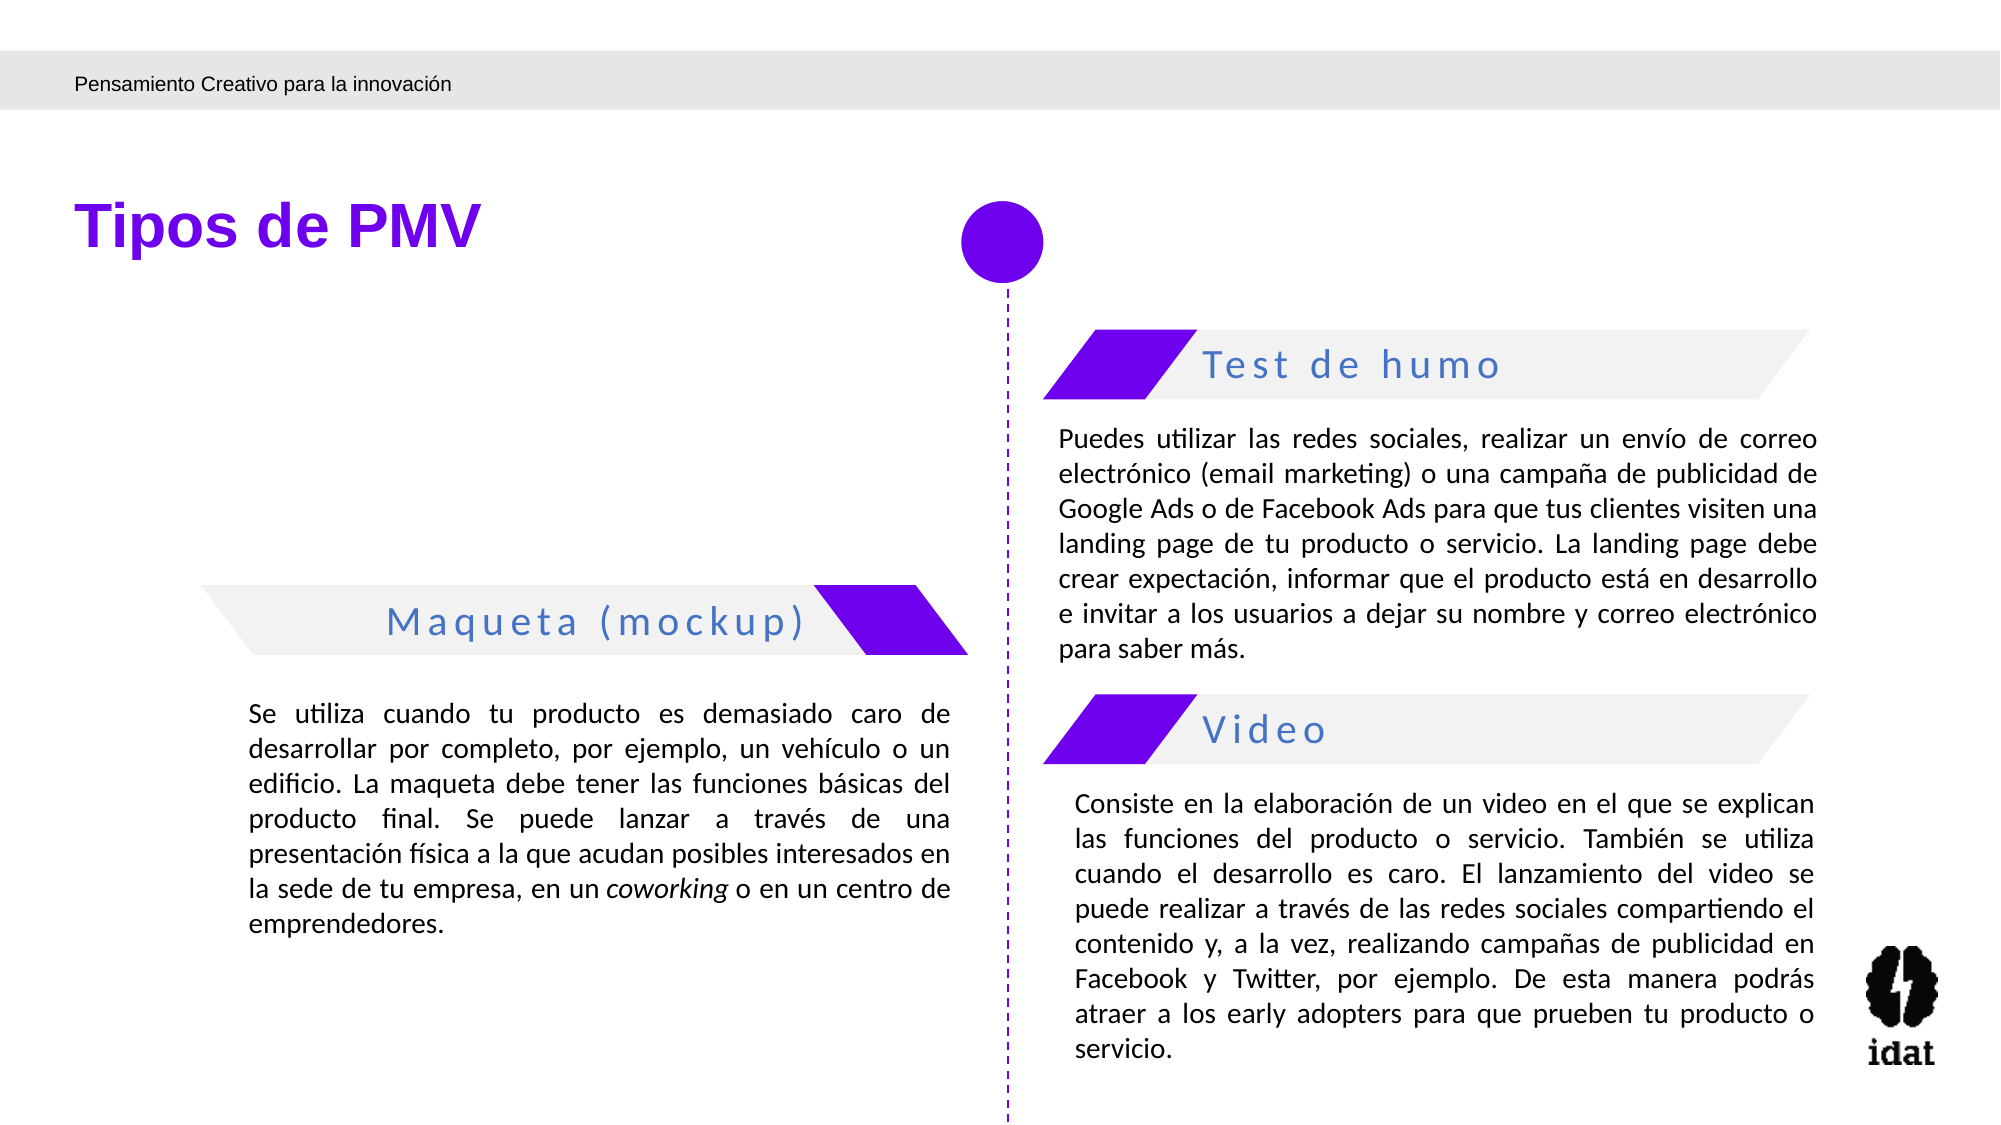

Pensamiento Creativo para la innovación
Tipos de PMV

Test de humo

Puedes utilizar las redes sociales, realizar un envío de correo electrónico (email marketing) o una campaña de publicidad de Google Ads o de Facebook Ads para que tus clientes visiten una landing page de tu producto o servicio. La landing page debe crear expectación, informar que el producto está en desarrollo e invitar a los usuarios a dejar su nombre y correo electrónico para saber más.

Maqueta (mockup)

Video
Se utiliza cuando tu producto es demasiado caro de desarrollar por completo, por ejemplo, un vehículo o un edificio. La maqueta debe tener las funciones básicas del producto final. Se puede lanzar a través de una presentación física a la que acudan posibles interesados en la sede de tu empresa, en un coworking o en un centro de emprendedores.

Consiste en la elaboración de un video en el que se explican las funciones del producto o servicio. También se utiliza cuando el desarrollo es caro. El lanzamiento del video se puede realizar a través de las redes sociales compartiendo el contenido y, a la vez, realizando campañas de publicidad en Facebook y Twitter, por ejemplo. De esta manera podrás atraer a los early adopters para que prueben tu producto o servicio.